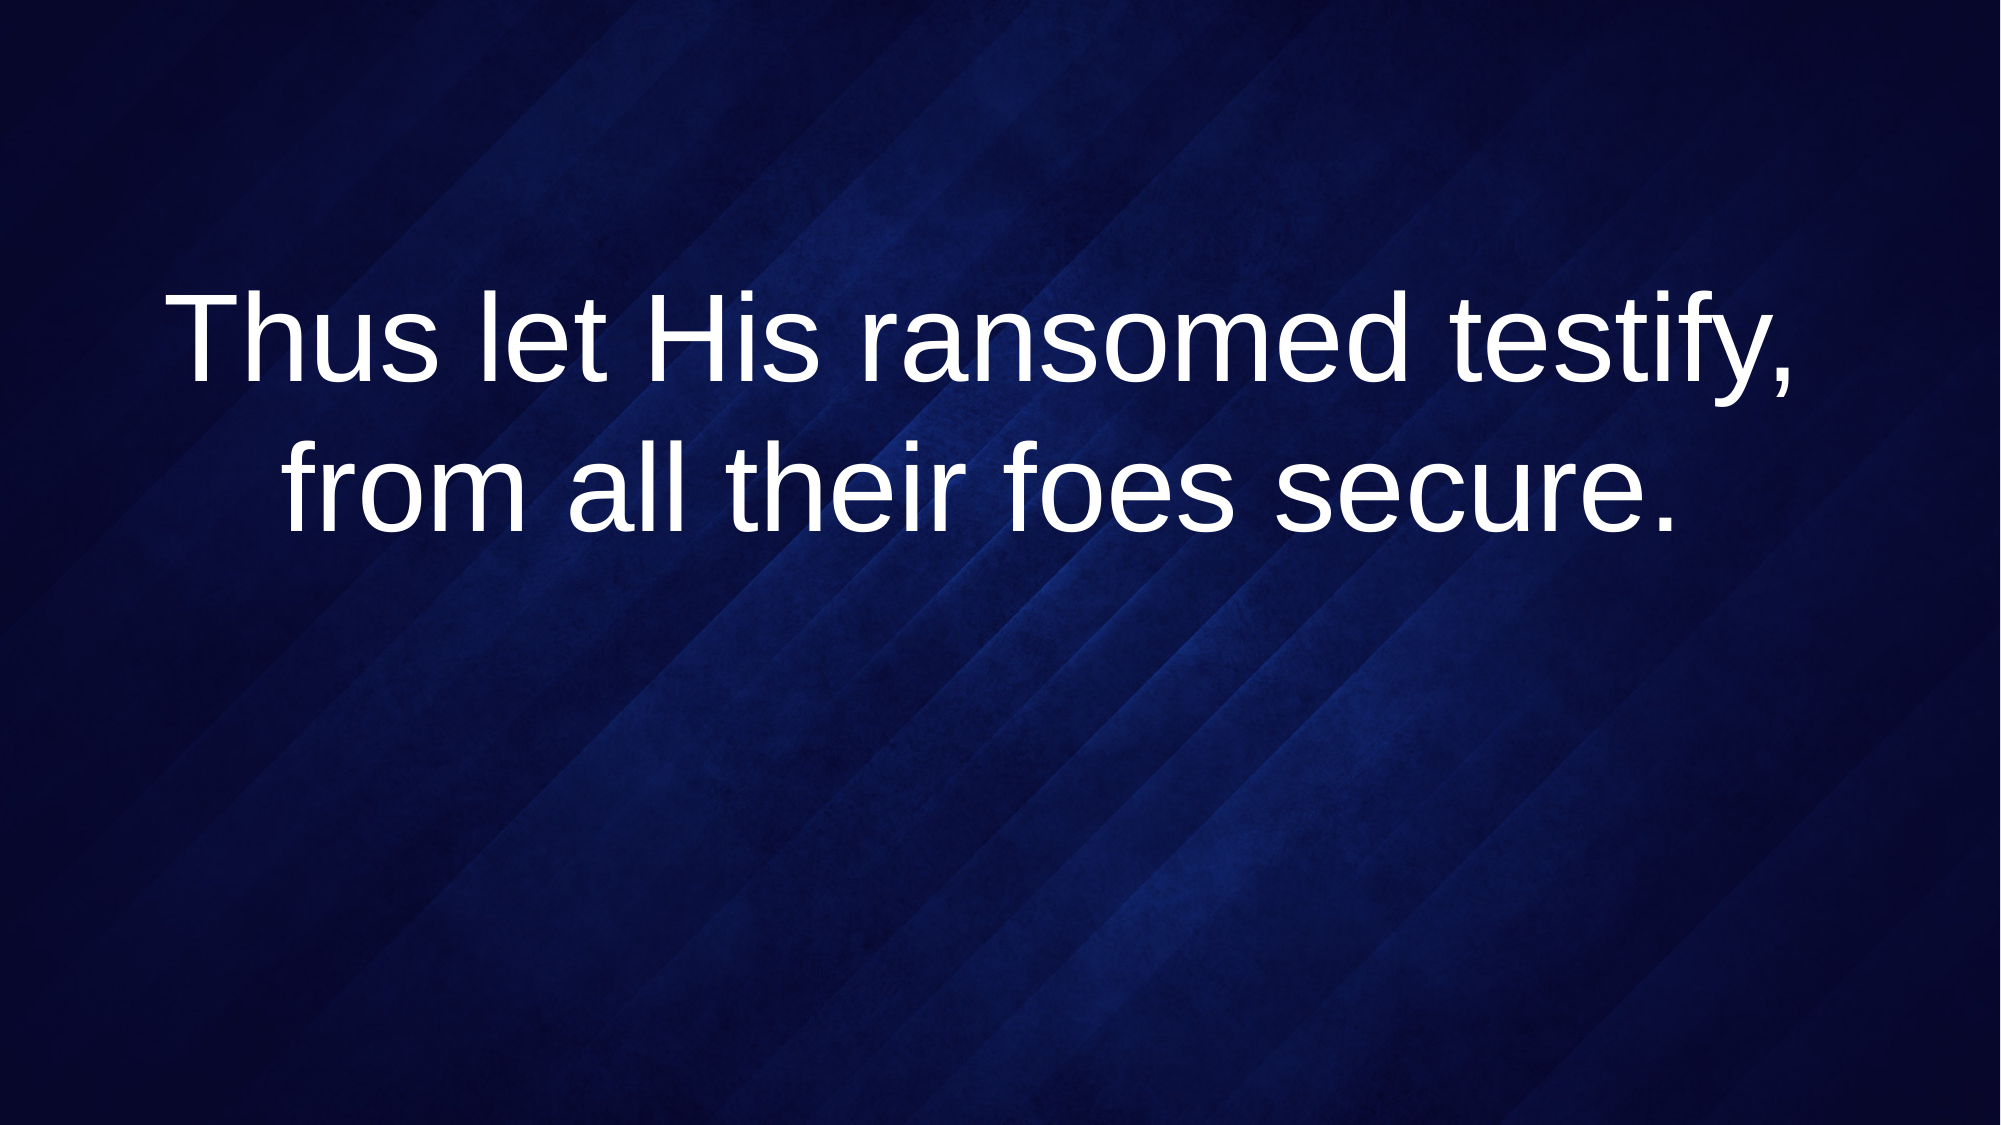

# Thus let His ransomed testify, from all their foes secure.